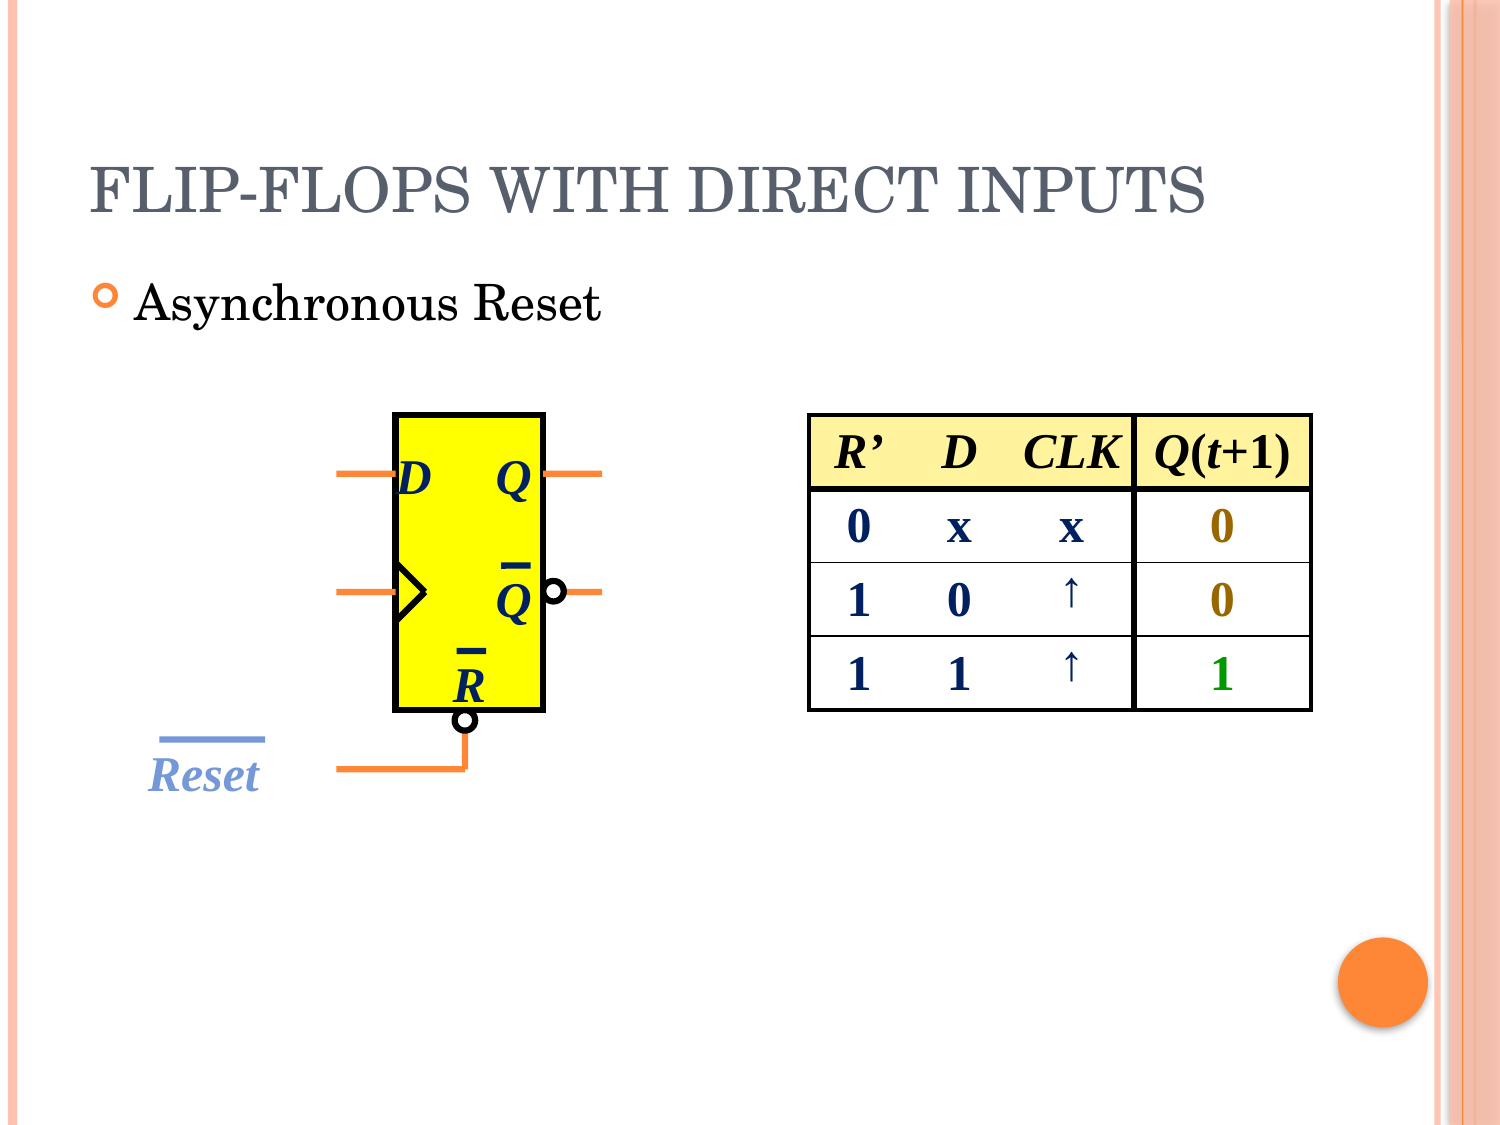

# Flip-Flops with Direct Inputs
Asynchronous Reset

D
Q

Q

R

Reset

| R’ | D | CLK | Q(t+1) |
| --- | --- | --- | --- |
| 0 | x | x | 0 |
| 1 | 0 | ↑ | 0 |
| 1 | 1 | ↑ | 1 |